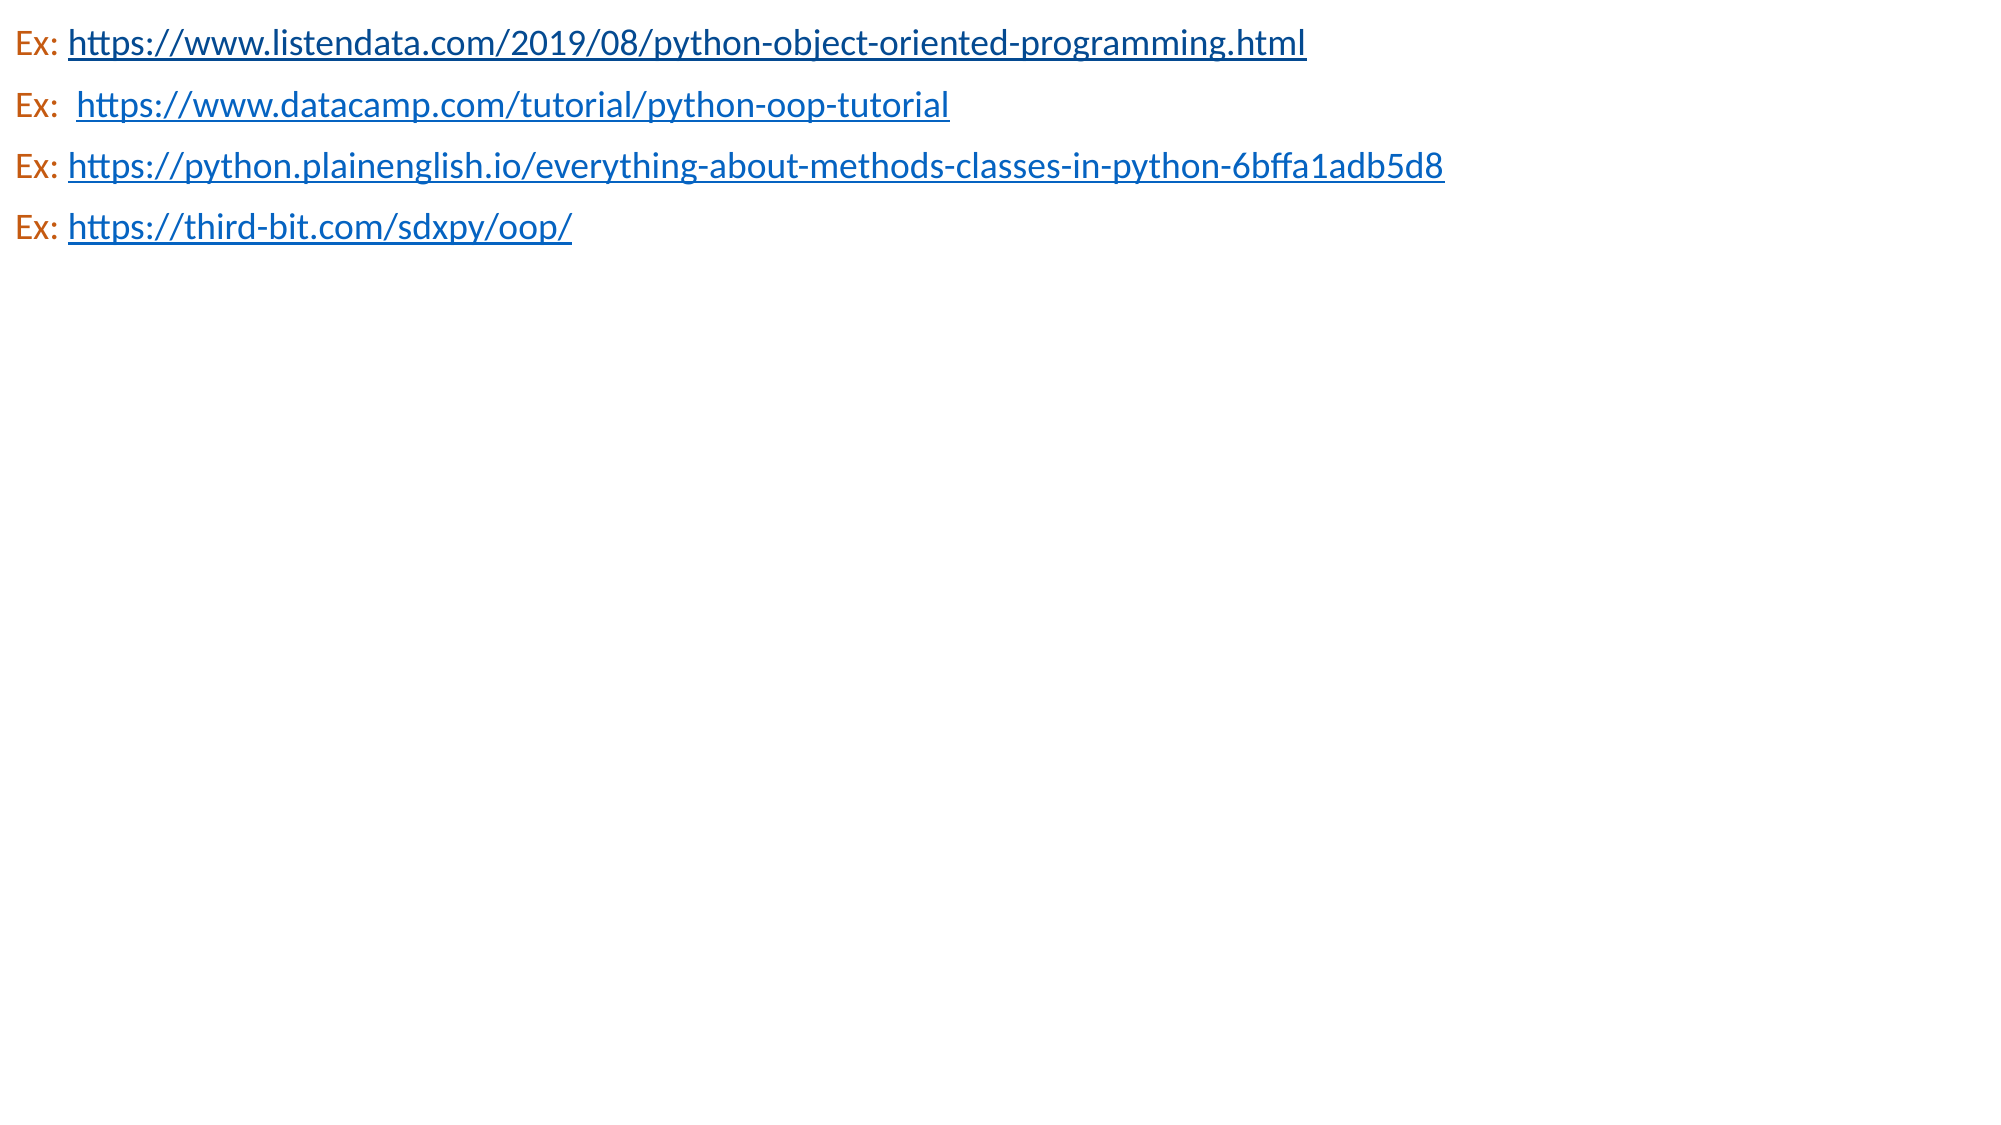

Ex: https://www.listendata.com/2019/08/python-object-oriented-programming.html
Ex:  https://www.datacamp.com/tutorial/python-oop-tutorial
Ex: https://python.plainenglish.io/everything-about-methods-classes-in-python-6bffa1adb5d8
Ex: https://third-bit.com/sdxpy/oop/